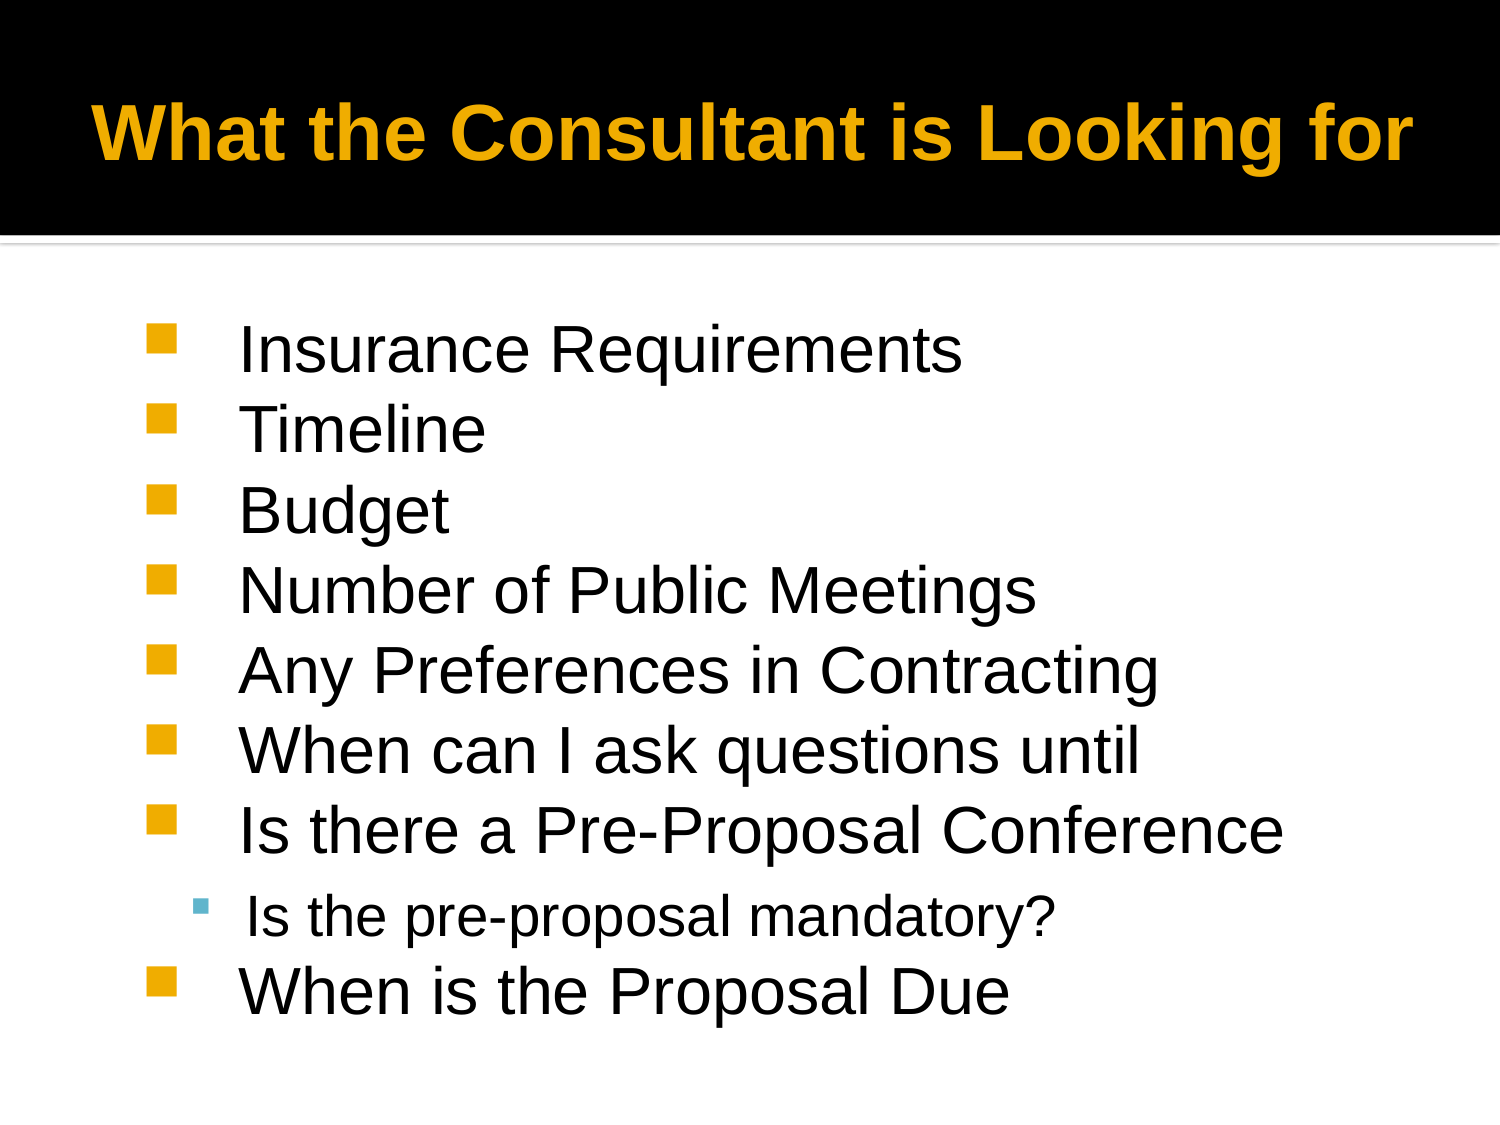

# What the Consultant is Looking for
   Insurance Requirements
   Timeline
   Budget
   Number of Public Meetings
   Any Preferences in Contracting
   When can I ask questions until
   Is there a Pre-Proposal Conference
  Is the pre-proposal mandatory?
   When is the Proposal Due